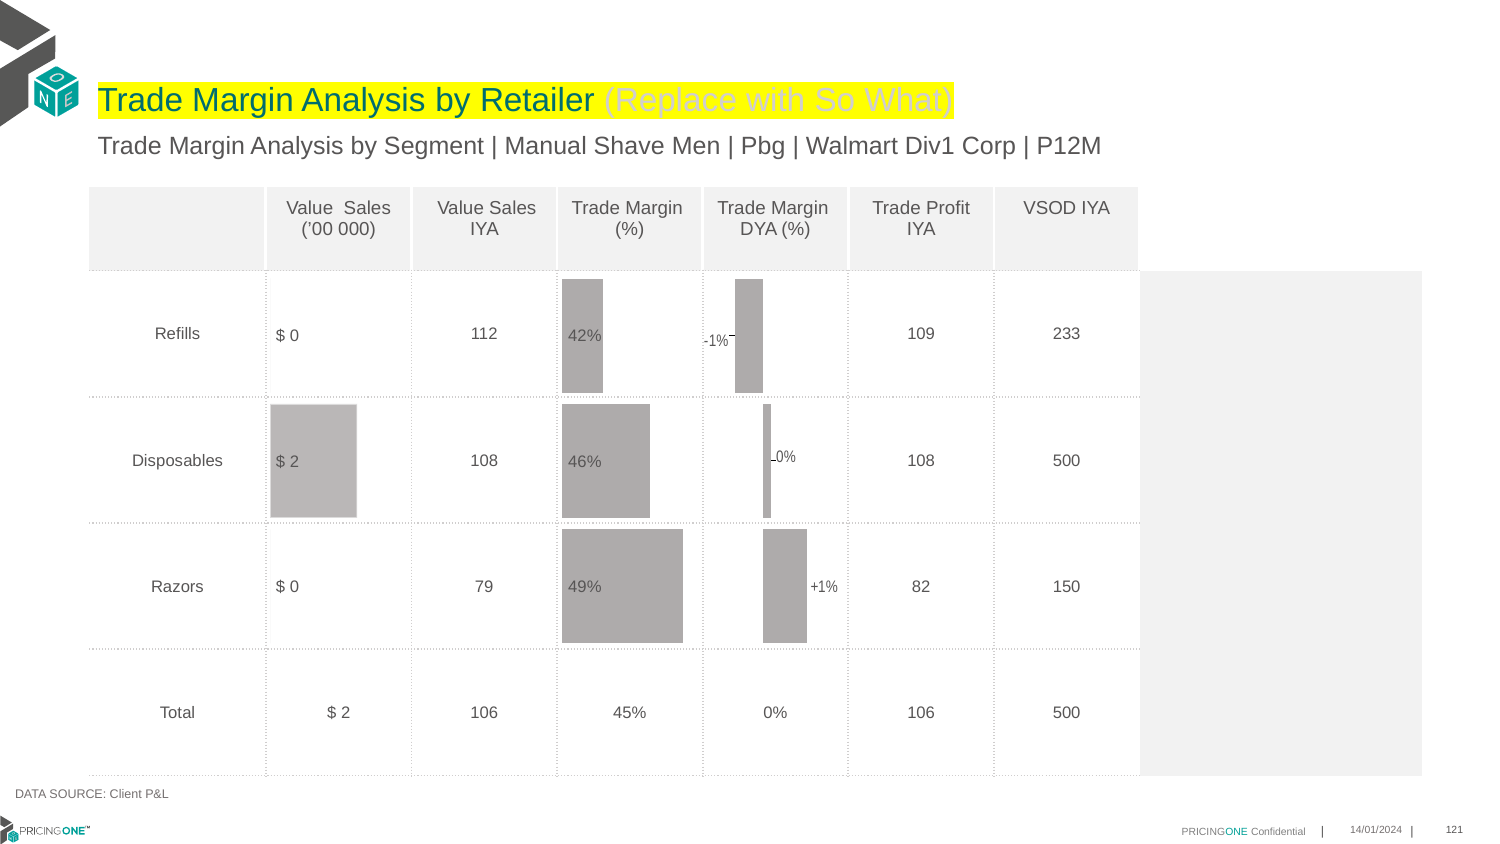

# Trade Margin Analysis by Retailer (Replace with So What)
Trade Margin Analysis by Segment | Manual Shave Men | Pbg | Walmart Div1 Corp | P12M
|  | Value Sales (’00 000) | Value Sales IYA | Trade Margin (%) | Trade Margin DYA (%) | Trade Profit IYA | VSOD IYA |  |
| --- | --- | --- | --- | --- | --- | --- | --- |
| Refills |  | 112 |  |  | 109 | 233 |  |
| Disposables |  | 108 |  |  | 108 | 500 |  |
| Razors |  | 79 |  |  | 82 | 150 |  |
| Total | $ 2 | 106 | 45% | 0% | 106 | 500 |  |

### Chart

| Category | Trade Margin DYA |
|---|---|
| Refills | -0.0097294256828101 |
| Disposables | 0.002617775794351185 |
| Razors | 0.01477787031208122 |
| None | None |

### Chart

| Category | Trade Margin % |
|---|---|
| Refills | 0.4159 |
| Disposables | 0.4582 |
| Razors | 0.4875 |
| None | None |

### Chart

| Category | Value Sales |
|---|---|
| Refills | 0.0 |
| Disposables | 2.0 |
| Razors | 0.0 |
| None | None |
DATA SOURCE: Client P&L

14/01/2024
121